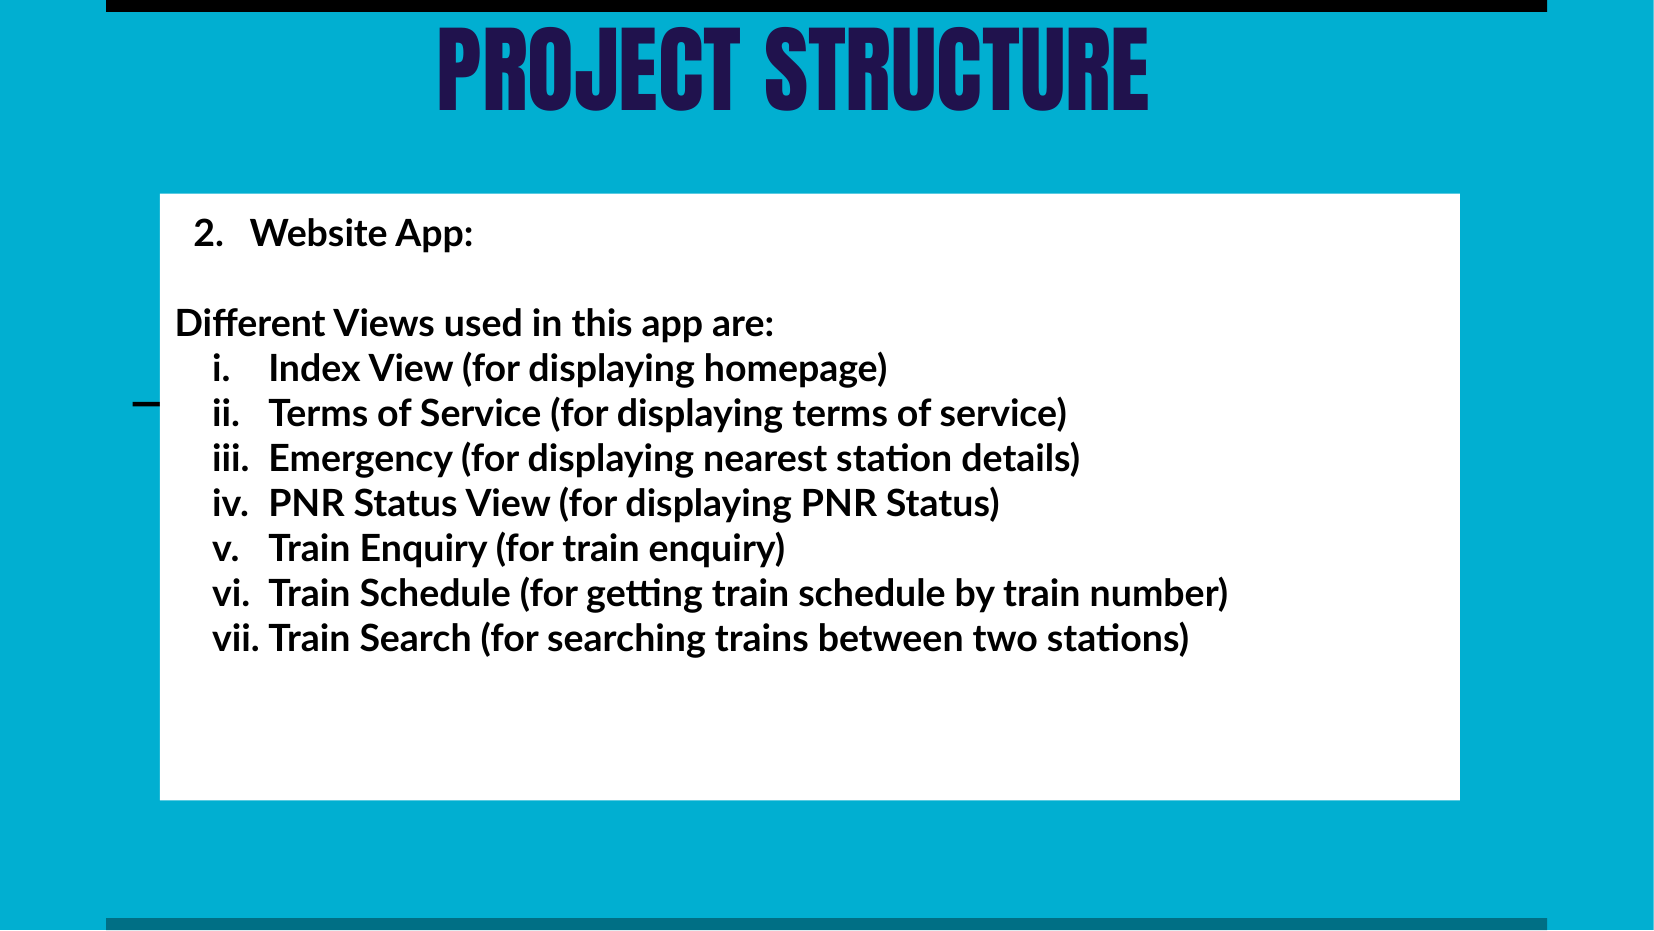

PROJECT STRUCTURE
Website App:

Different Views used in this app are:
Index View (for displaying homepage)
Terms of Service (for displaying terms of service)
Emergency (for displaying nearest station details)
PNR Status View (for displaying PNR Status)
Train Enquiry (for train enquiry)
Train Schedule (for getting train schedule by train number)
Train Search (for searching trains between two stations)